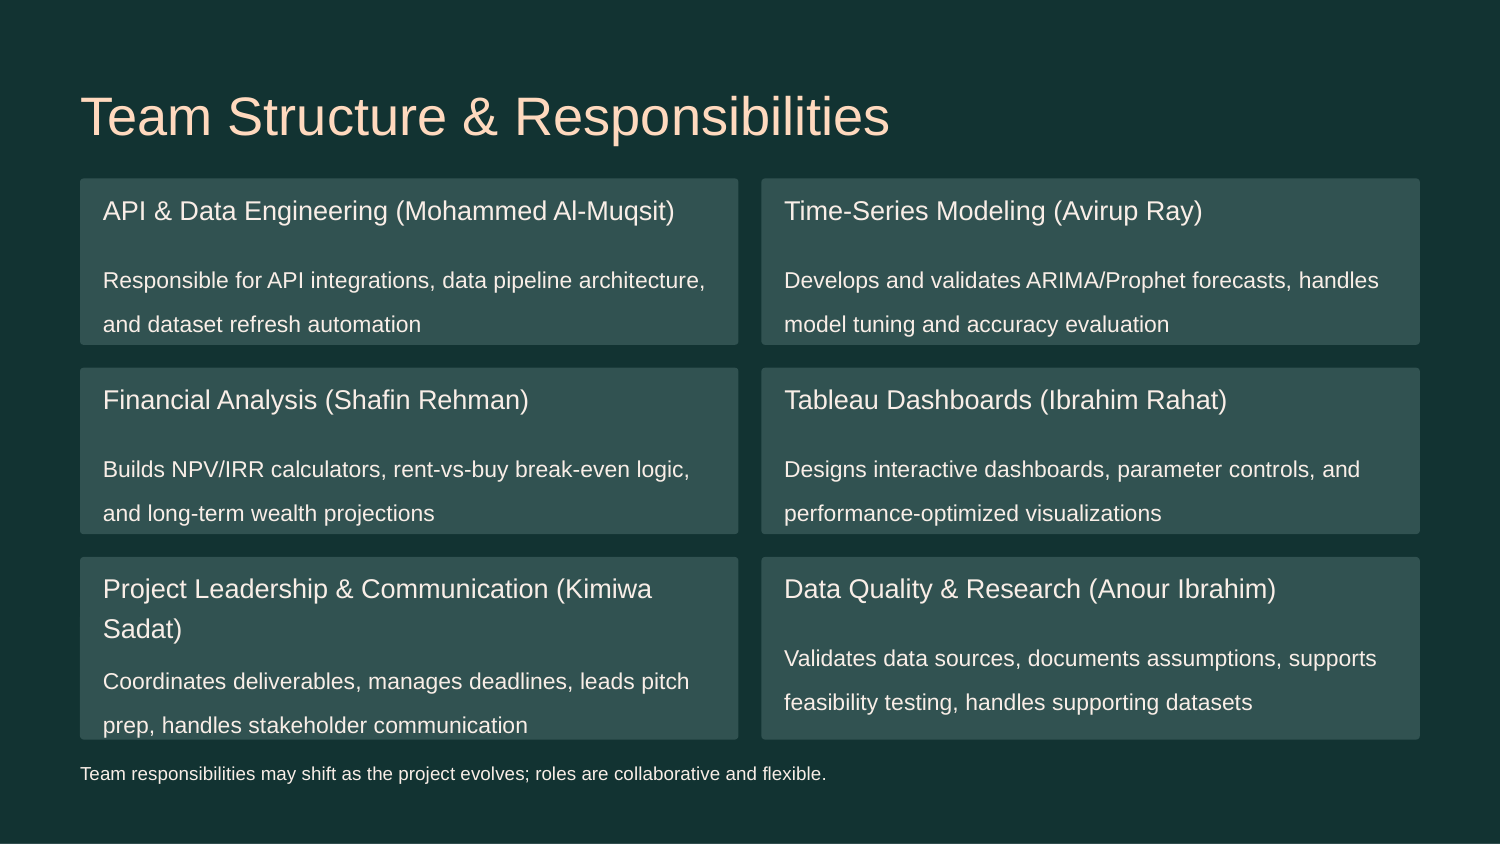

Team Structure & Responsibilities

API & Data Engineering (Mohammed Al-Muqsit)
Time-Series Modeling (Avirup Ray)
Responsible for API integrations, data pipeline architecture, and dataset refresh automation
Develops and validates ARIMA/Prophet forecasts, handles model tuning and accuracy evaluation

Financial Analysis (Shafin Rehman)
Tableau Dashboards (Ibrahim Rahat)
Builds NPV/IRR calculators, rent-vs-buy break-even logic, and long-term wealth projections
Designs interactive dashboards, parameter controls, and performance-optimized visualizations

Project Leadership & Communication (Kimiwa Sadat)
Data Quality & Research (Anour Ibrahim)
Validates data sources, documents assumptions, supports feasibility testing, handles supporting datasets
Coordinates deliverables, manages deadlines, leads pitch prep, handles stakeholder communication
Team responsibilities may shift as the project evolves; roles are collaborative and flexible.